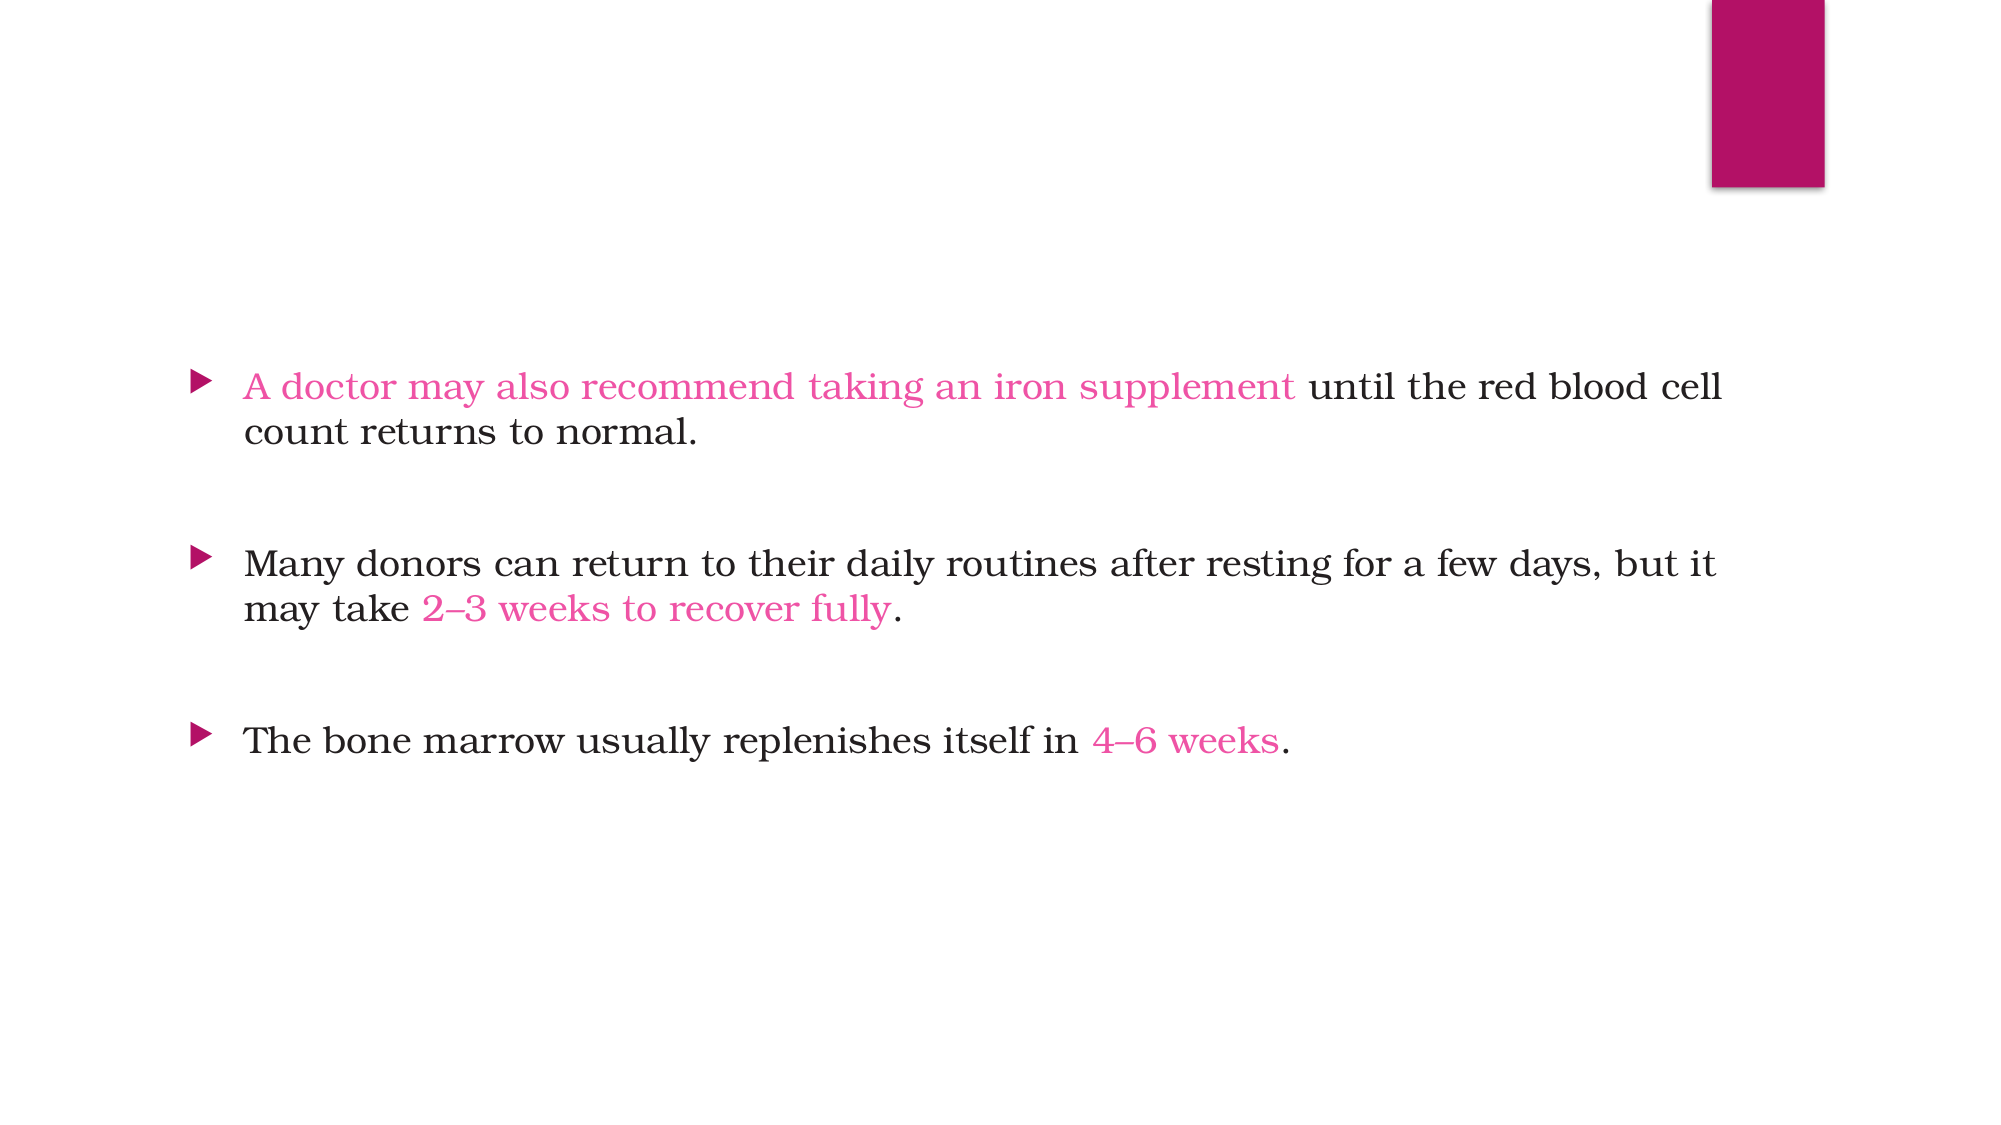

A doctor may also recommend taking an iron supplement until the red blood cell count returns to normal.

Many donors can return to their daily routines after resting for a few days, but it may take 2–3 weeks to recover fully.

The bone marrow usually replenishes itself in 4–6 weeks.